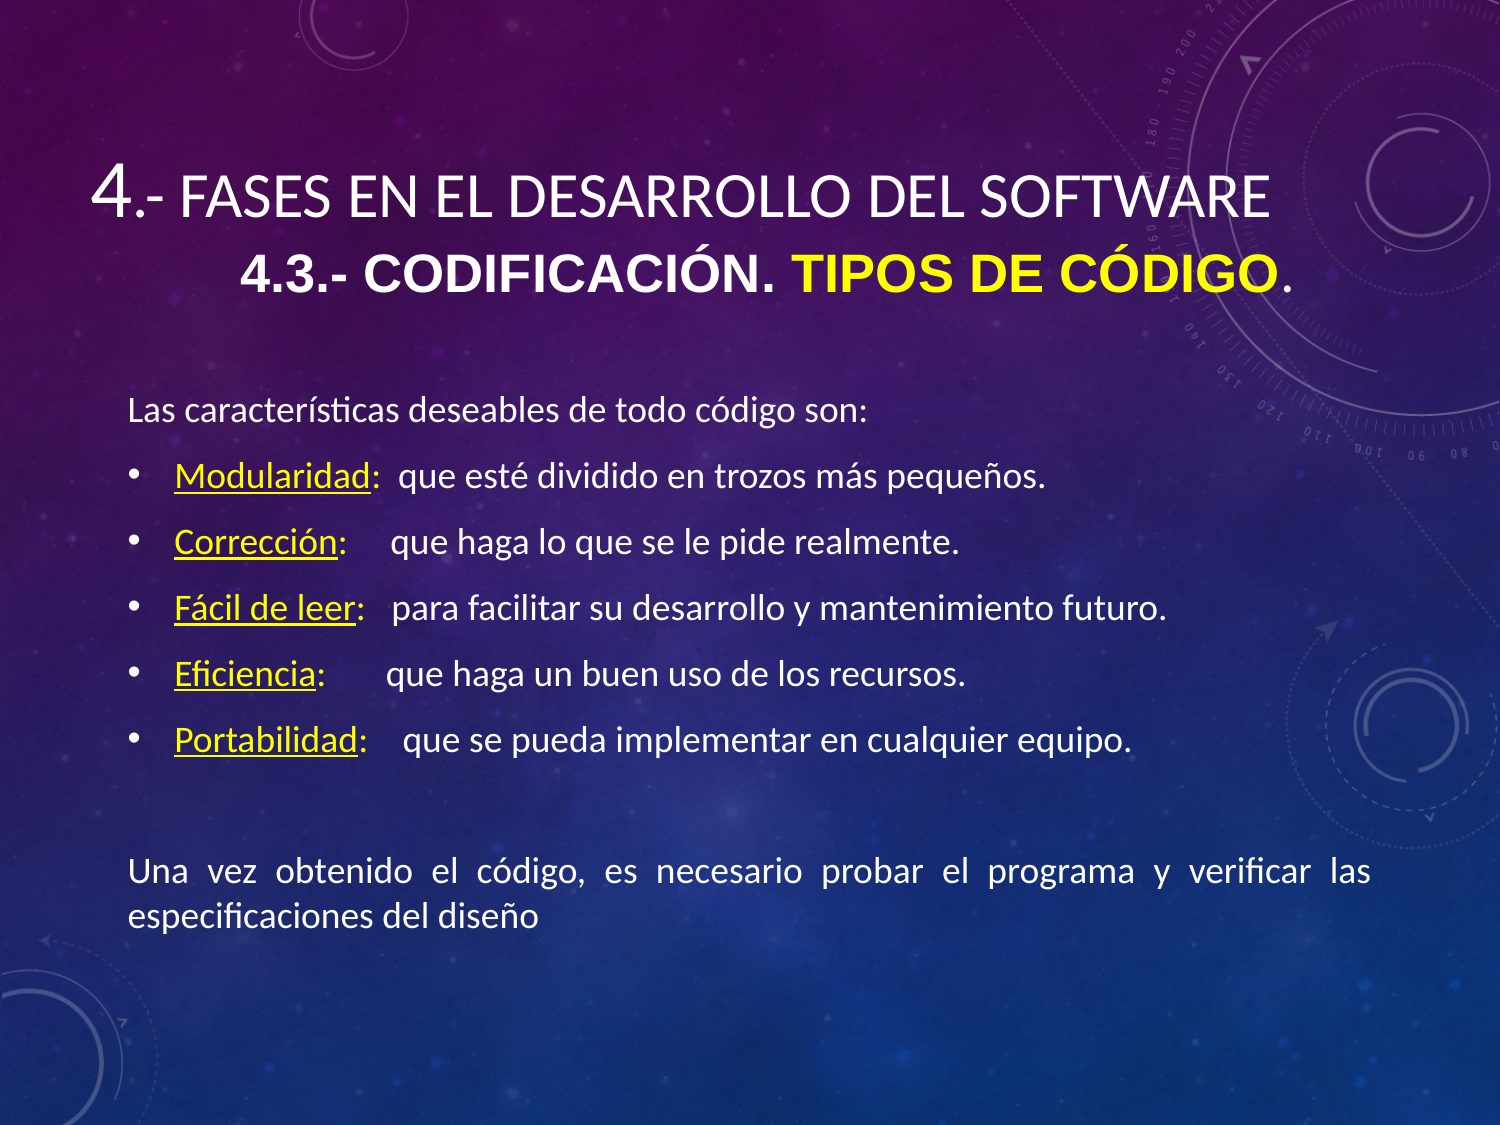

# 4.- Fases en el desarrollo del Software 4.3.- Codificación. Tipos de código.

Las características deseables de todo código son:
Modularidad:  que esté dividido en trozos más pequeños.
Corrección:     que haga lo que se le pide realmente.
Fácil de leer:   para facilitar su desarrollo y mantenimiento futuro.
Eficiencia:       que haga un buen uso de los recursos.
Portabilidad:    que se pueda implementar en cualquier equipo.

Una vez obtenido el código, es necesario probar el programa y verificar las especificaciones del diseño